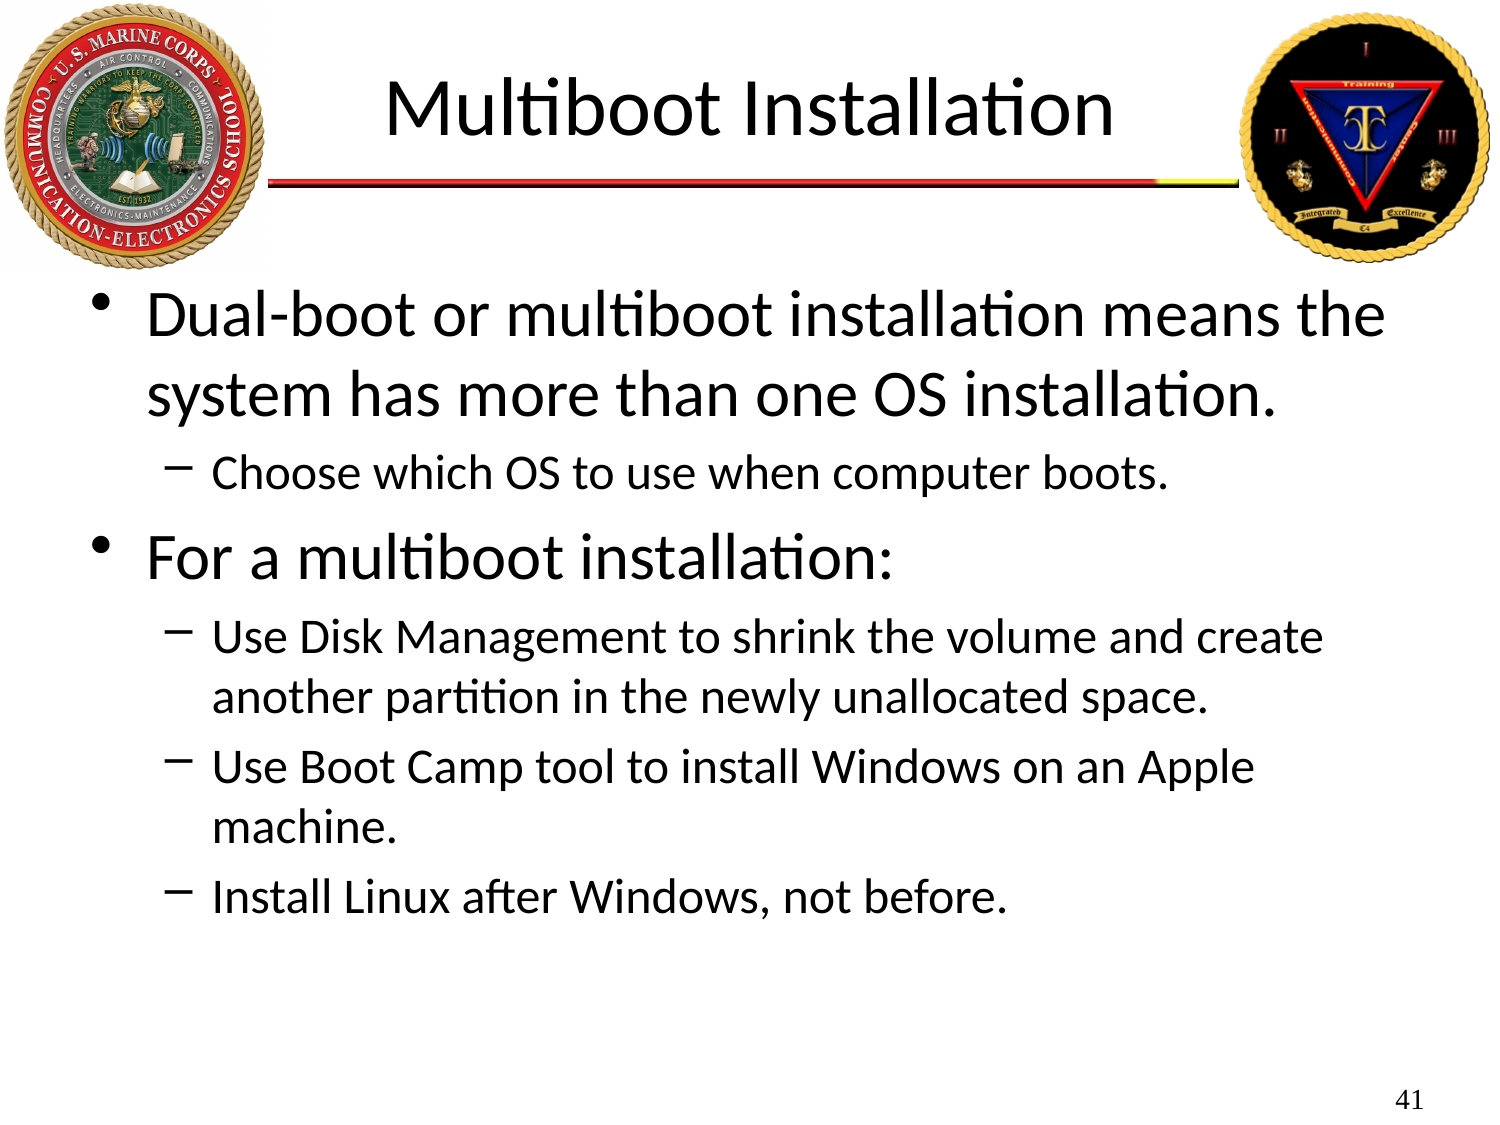

# Multiboot Installation
Dual-boot or multiboot installation means the system has more than one OS installation.
Choose which OS to use when computer boots.
For a multiboot installation:
Use Disk Management to shrink the volume and create another partition in the newly unallocated space.
Use Boot Camp tool to install Windows on an Apple machine.
Install Linux after Windows, not before.